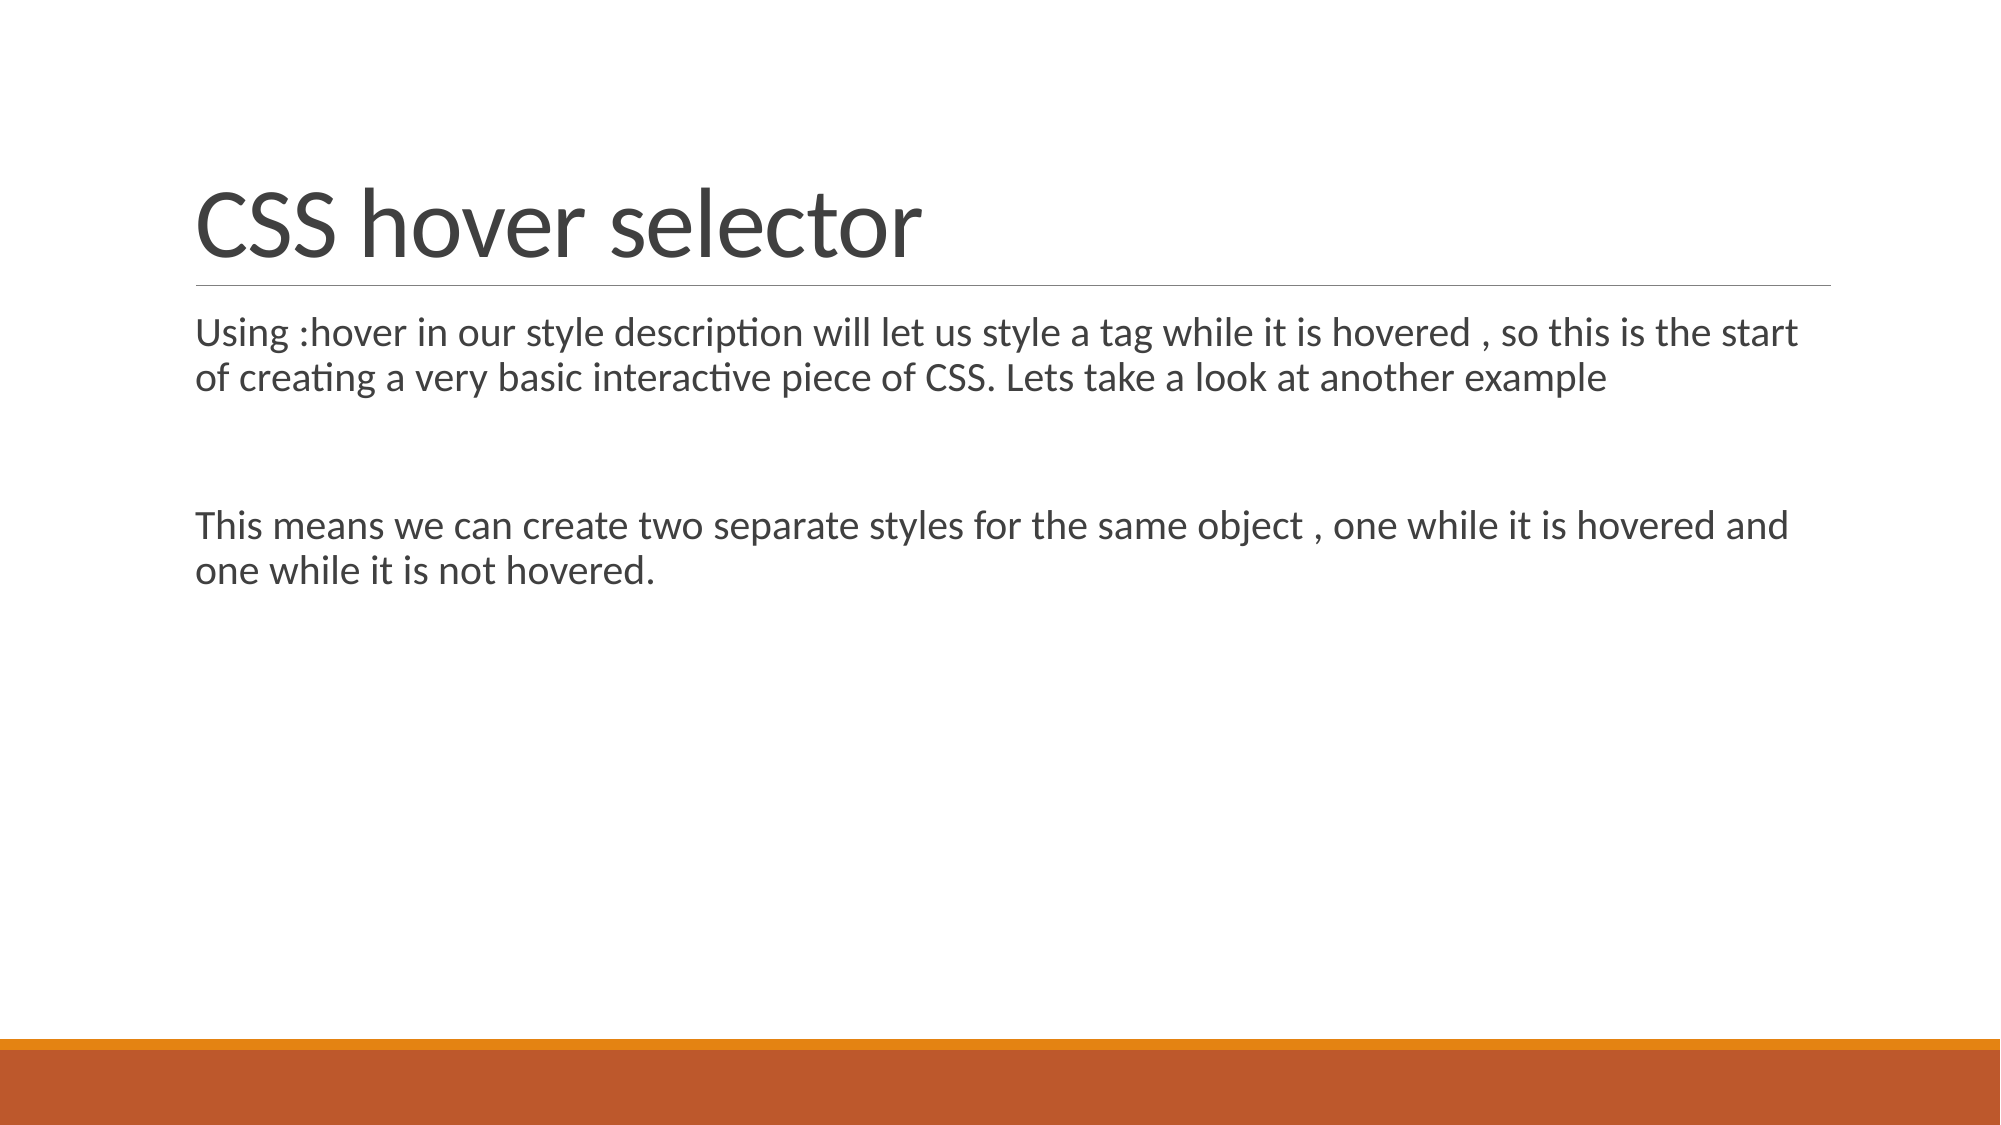

# CSS hover selector
Using :hover in our style description will let us style a tag while it is hovered , so this is the start of creating a very basic interactive piece of CSS. Lets take a look at another example

This means we can create two separate styles for the same object , one while it is hovered and one while it is not hovered.